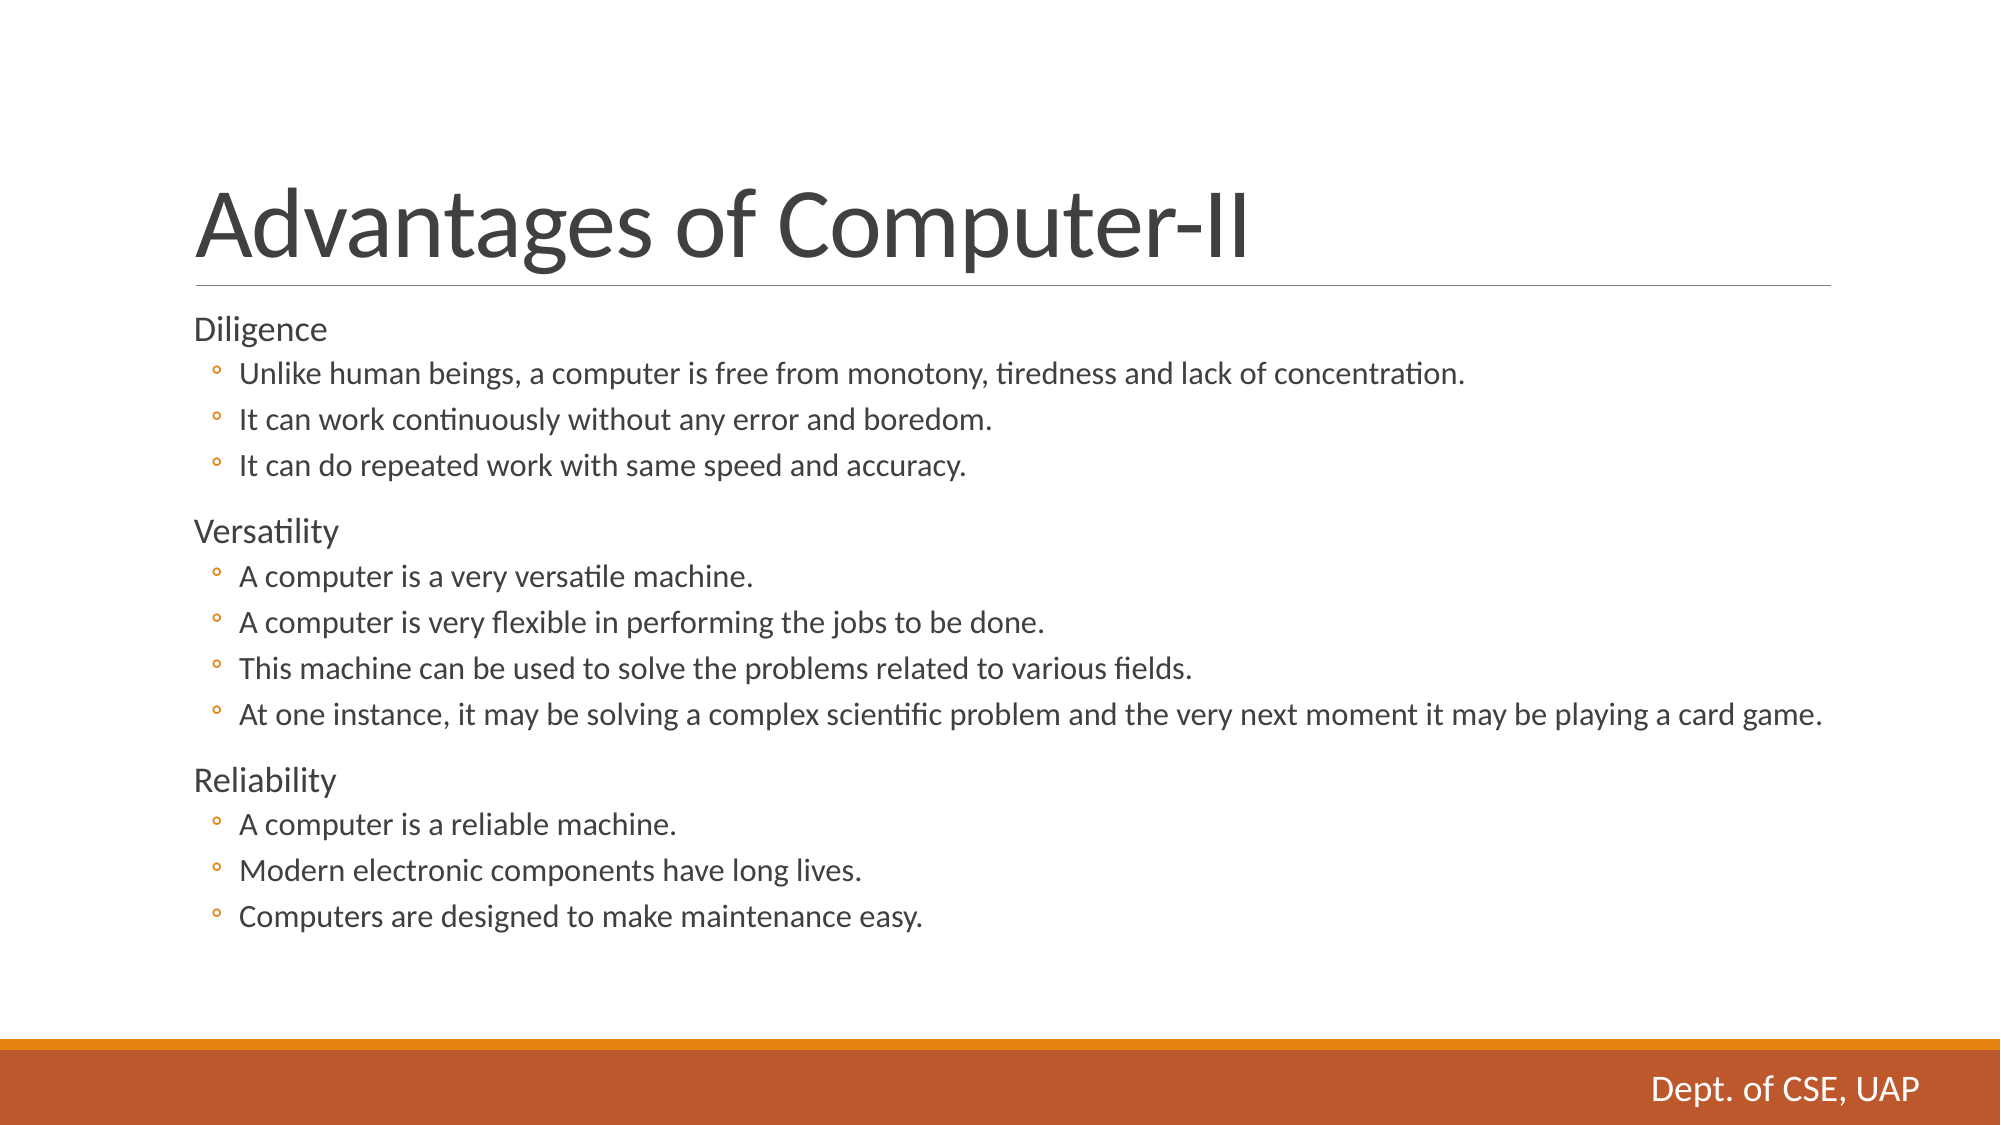

# Advantages of Computer-II
Diligence
Unlike human beings, a computer is free from monotony, tiredness and lack of concentration.
It can work continuously without any error and boredom.
It can do repeated work with same speed and accuracy.
Versatility
A computer is a very versatile machine.
A computer is very flexible in performing the jobs to be done.
This machine can be used to solve the problems related to various fields.
At one instance, it may be solving a complex scientific problem and the very next moment it may be playing a card game.
Reliability
A computer is a reliable machine.
Modern electronic components have long lives.
Computers are designed to make maintenance easy.
Dept. of CSE, UAP